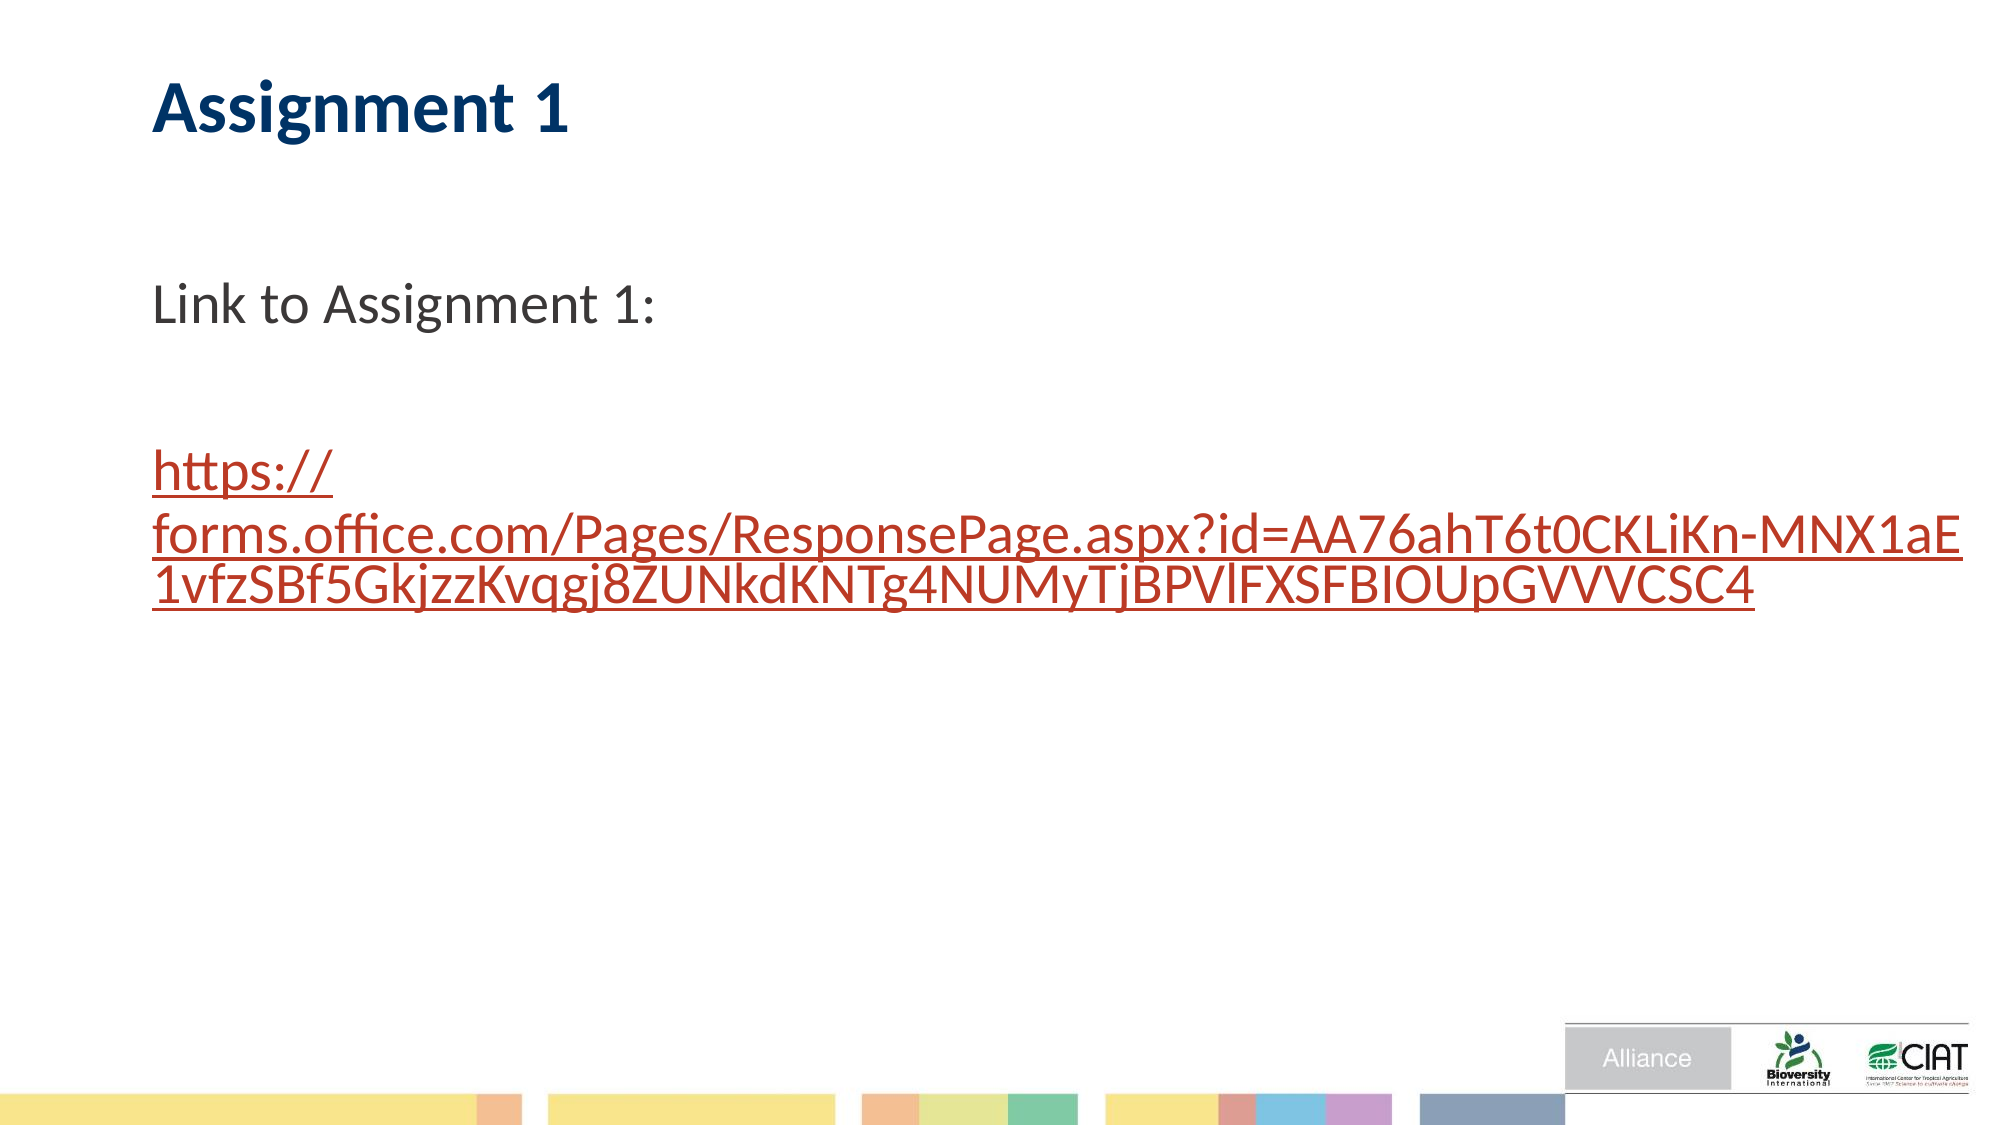

# Assignment 1
Link to Assignment 1:

https://forms.office.com/Pages/ResponsePage.aspx?id=AA76ahT6t0CKLiKn-MNX1aE1vfzSBf5GkjzzKvqgj8ZUNkdKNTg4NUMyTjBPVlFXSFBIOUpGVVVCSC4